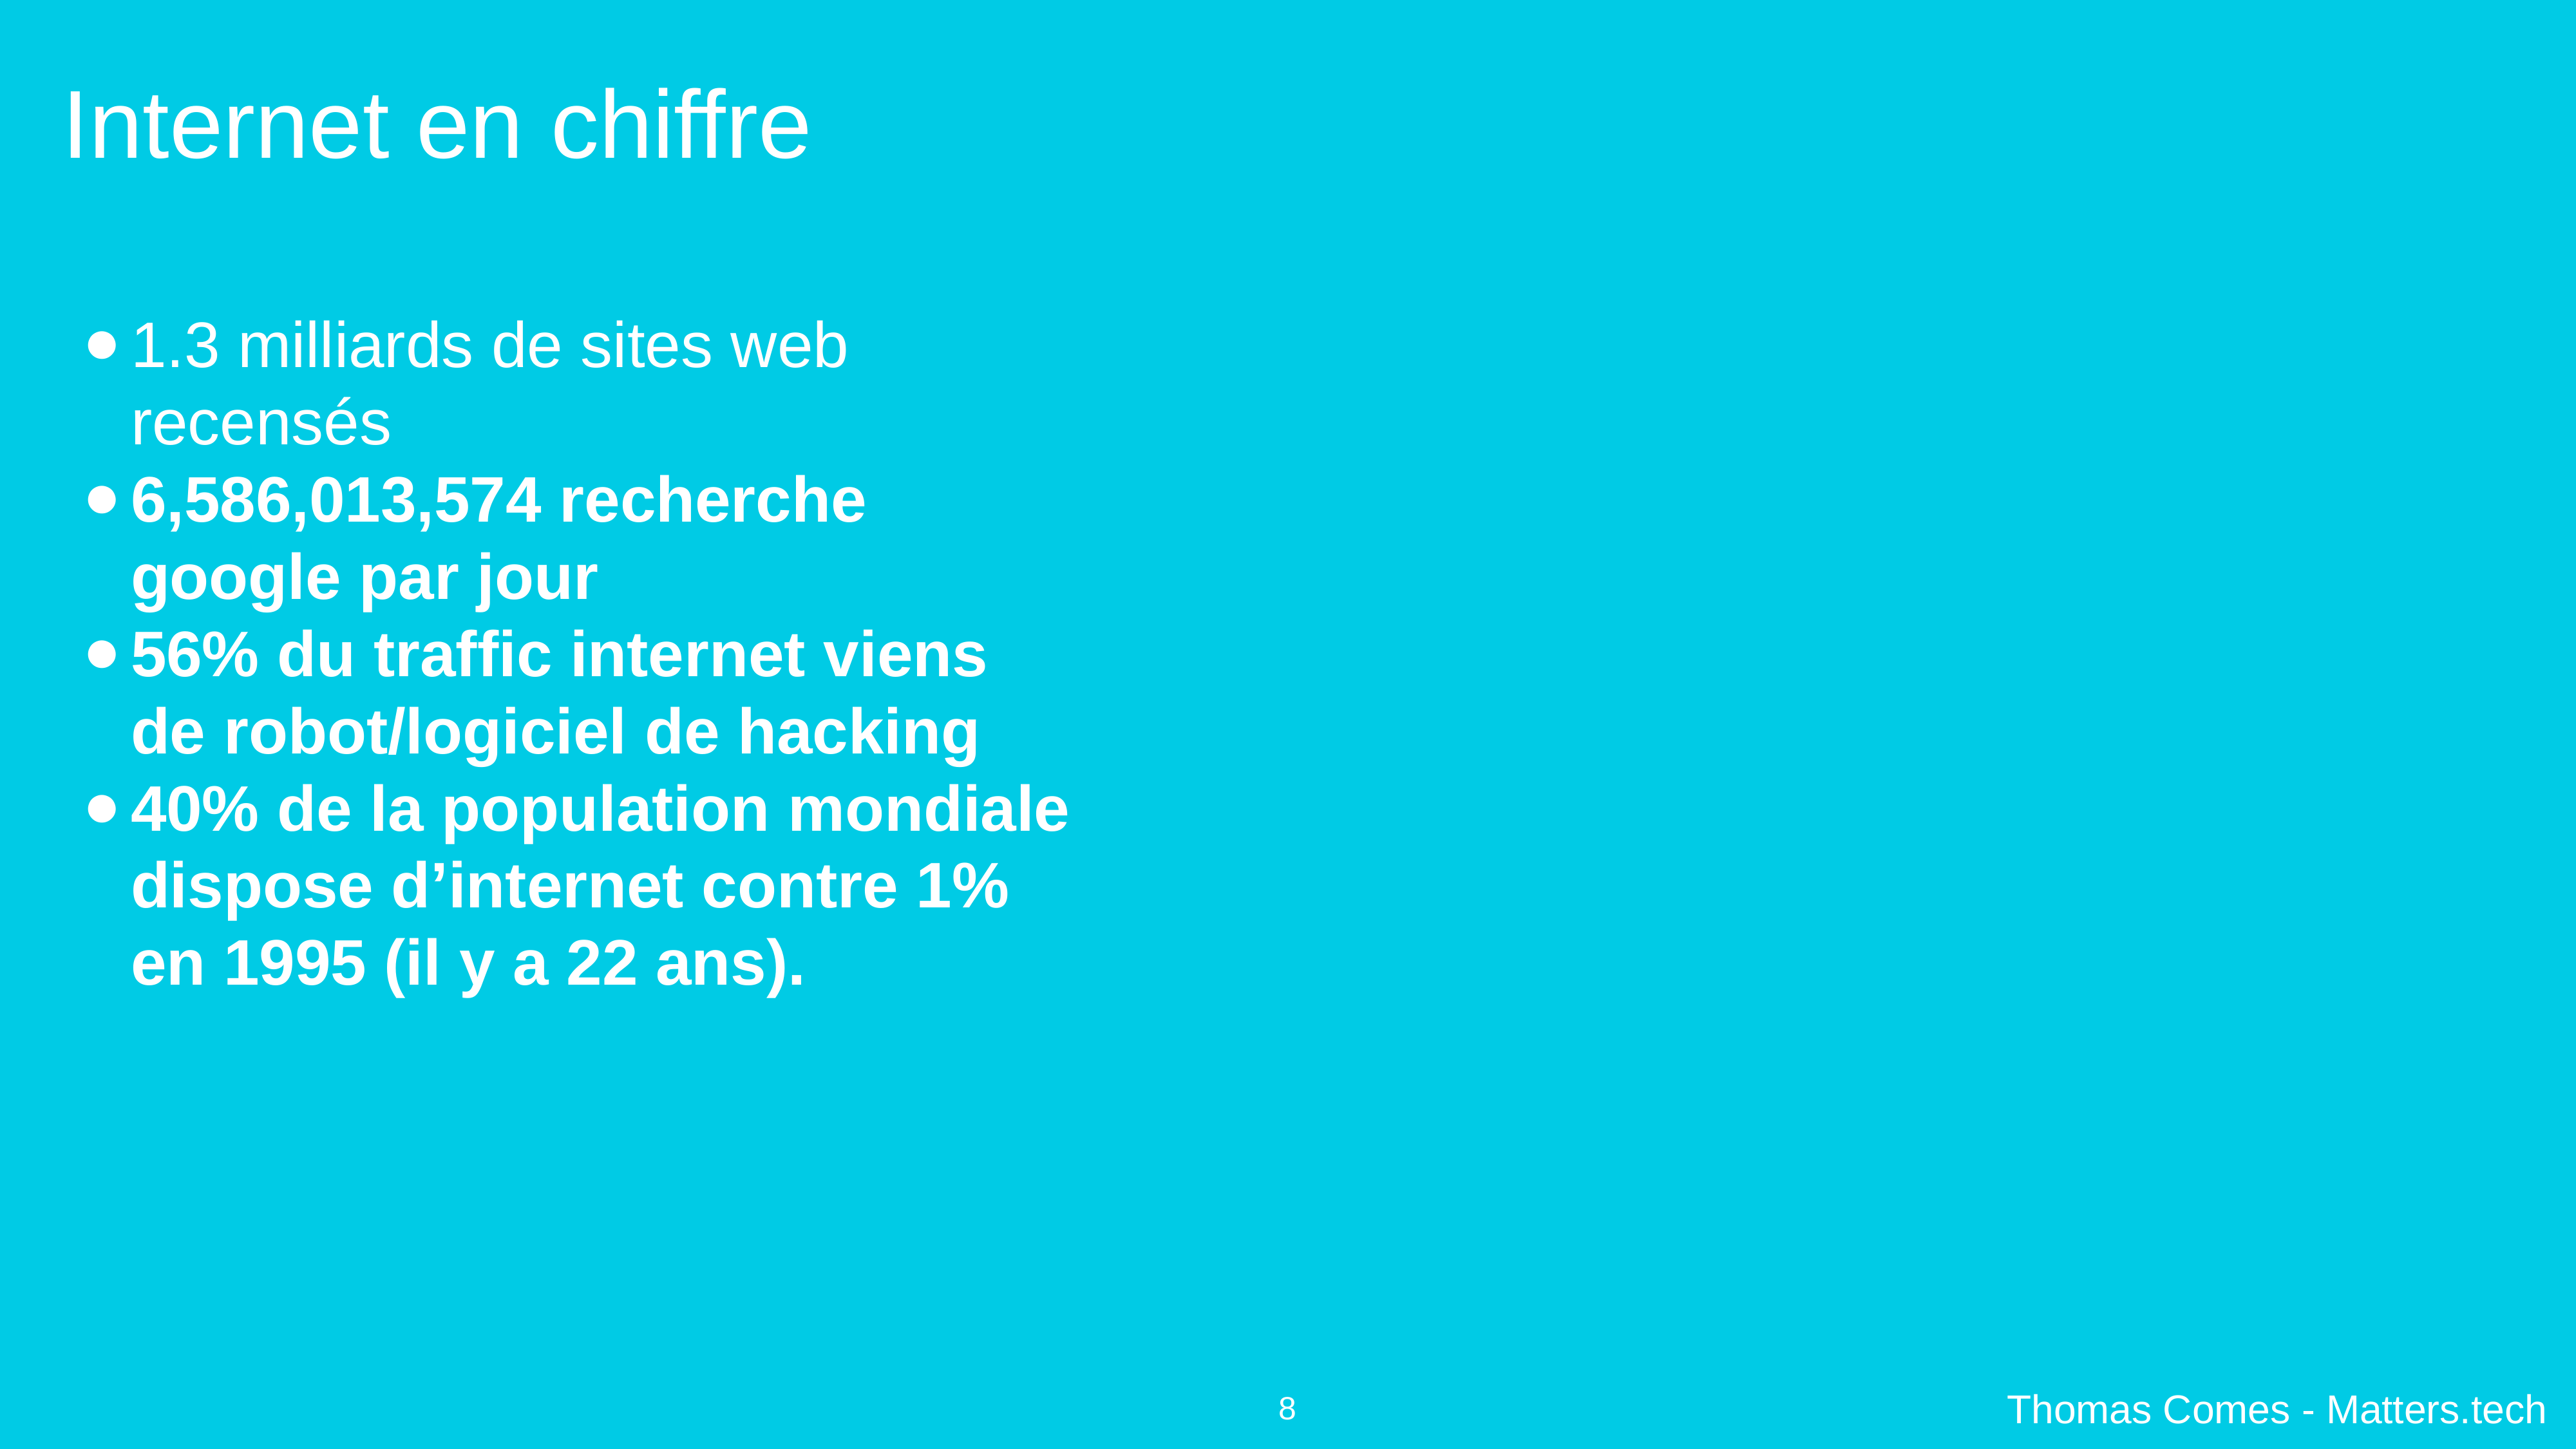

Internet en chiffre

1.3 milliards de sites web recensés
6,586,013,574 recherche google par jour
56% du traffic internet viens de robot/logiciel de hacking
40% de la population mondiale dispose d’internet contre 1% en 1995 (il y a 22 ans).
8